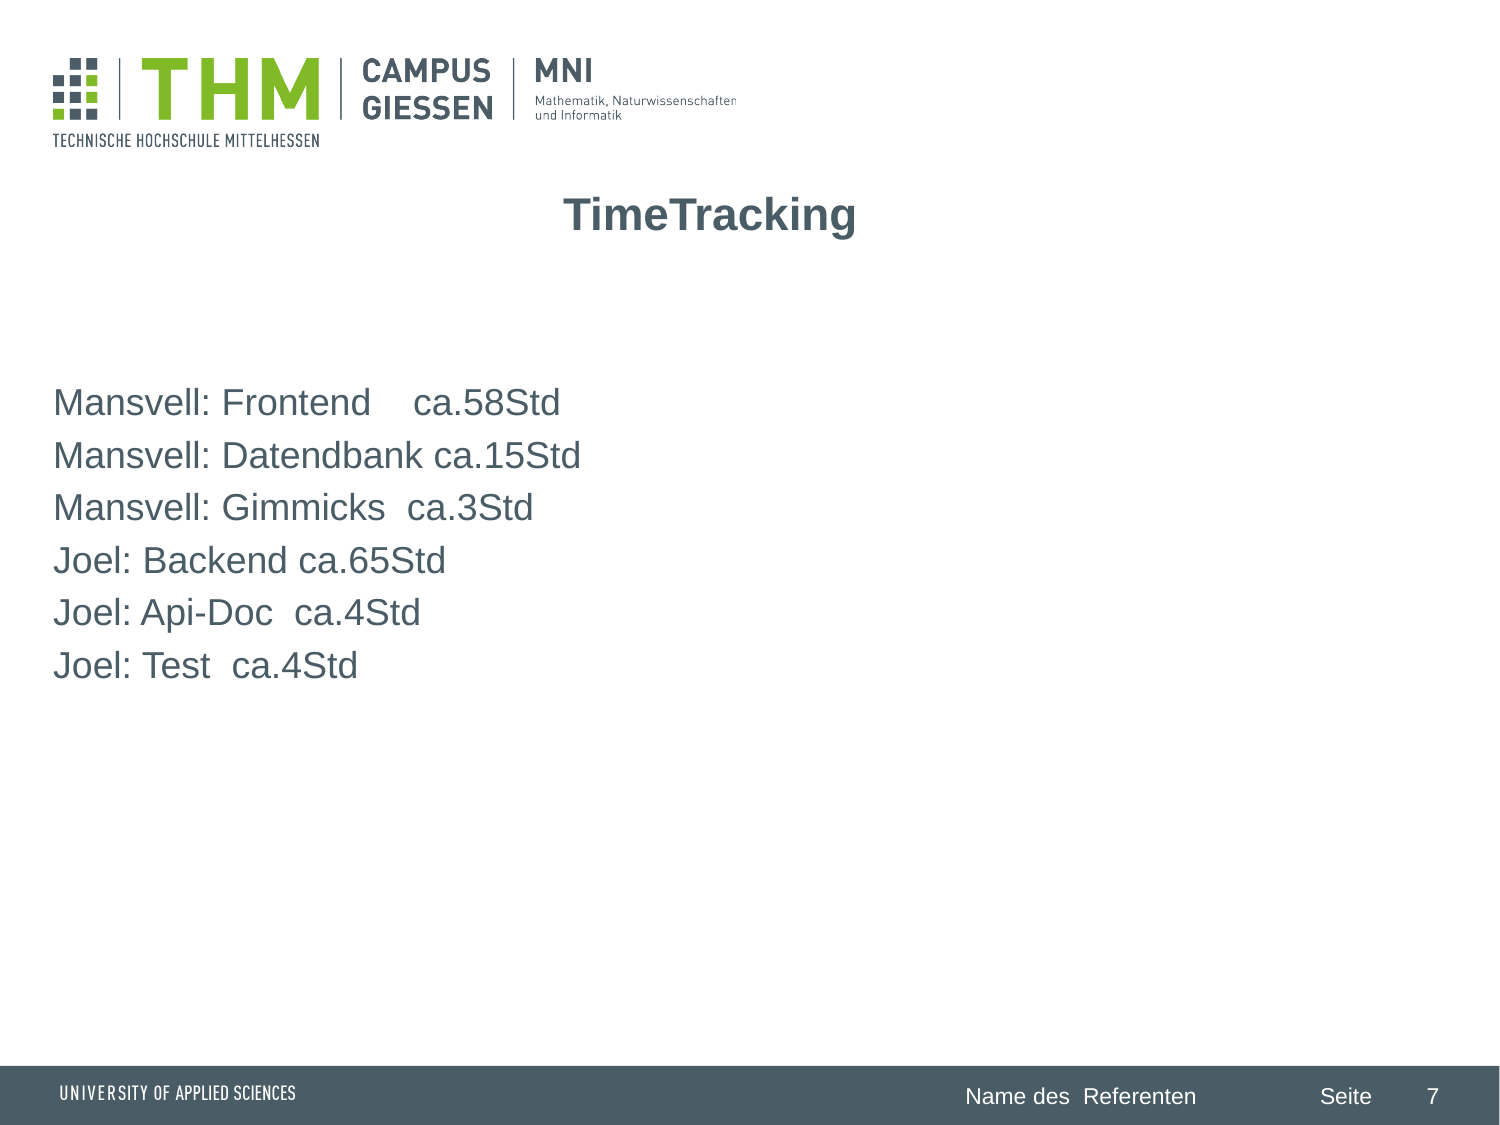

# TimeTracking

Mansvell: Frontend    ca.58Std
Mansvell: Datendbank ca.15Std
Mansvell: Gimmicks  ca.3Std
Joel: Backend ca.65Std
Joel: Api-Doc  ca.4Std
Joel: Test  ca.4Std
7